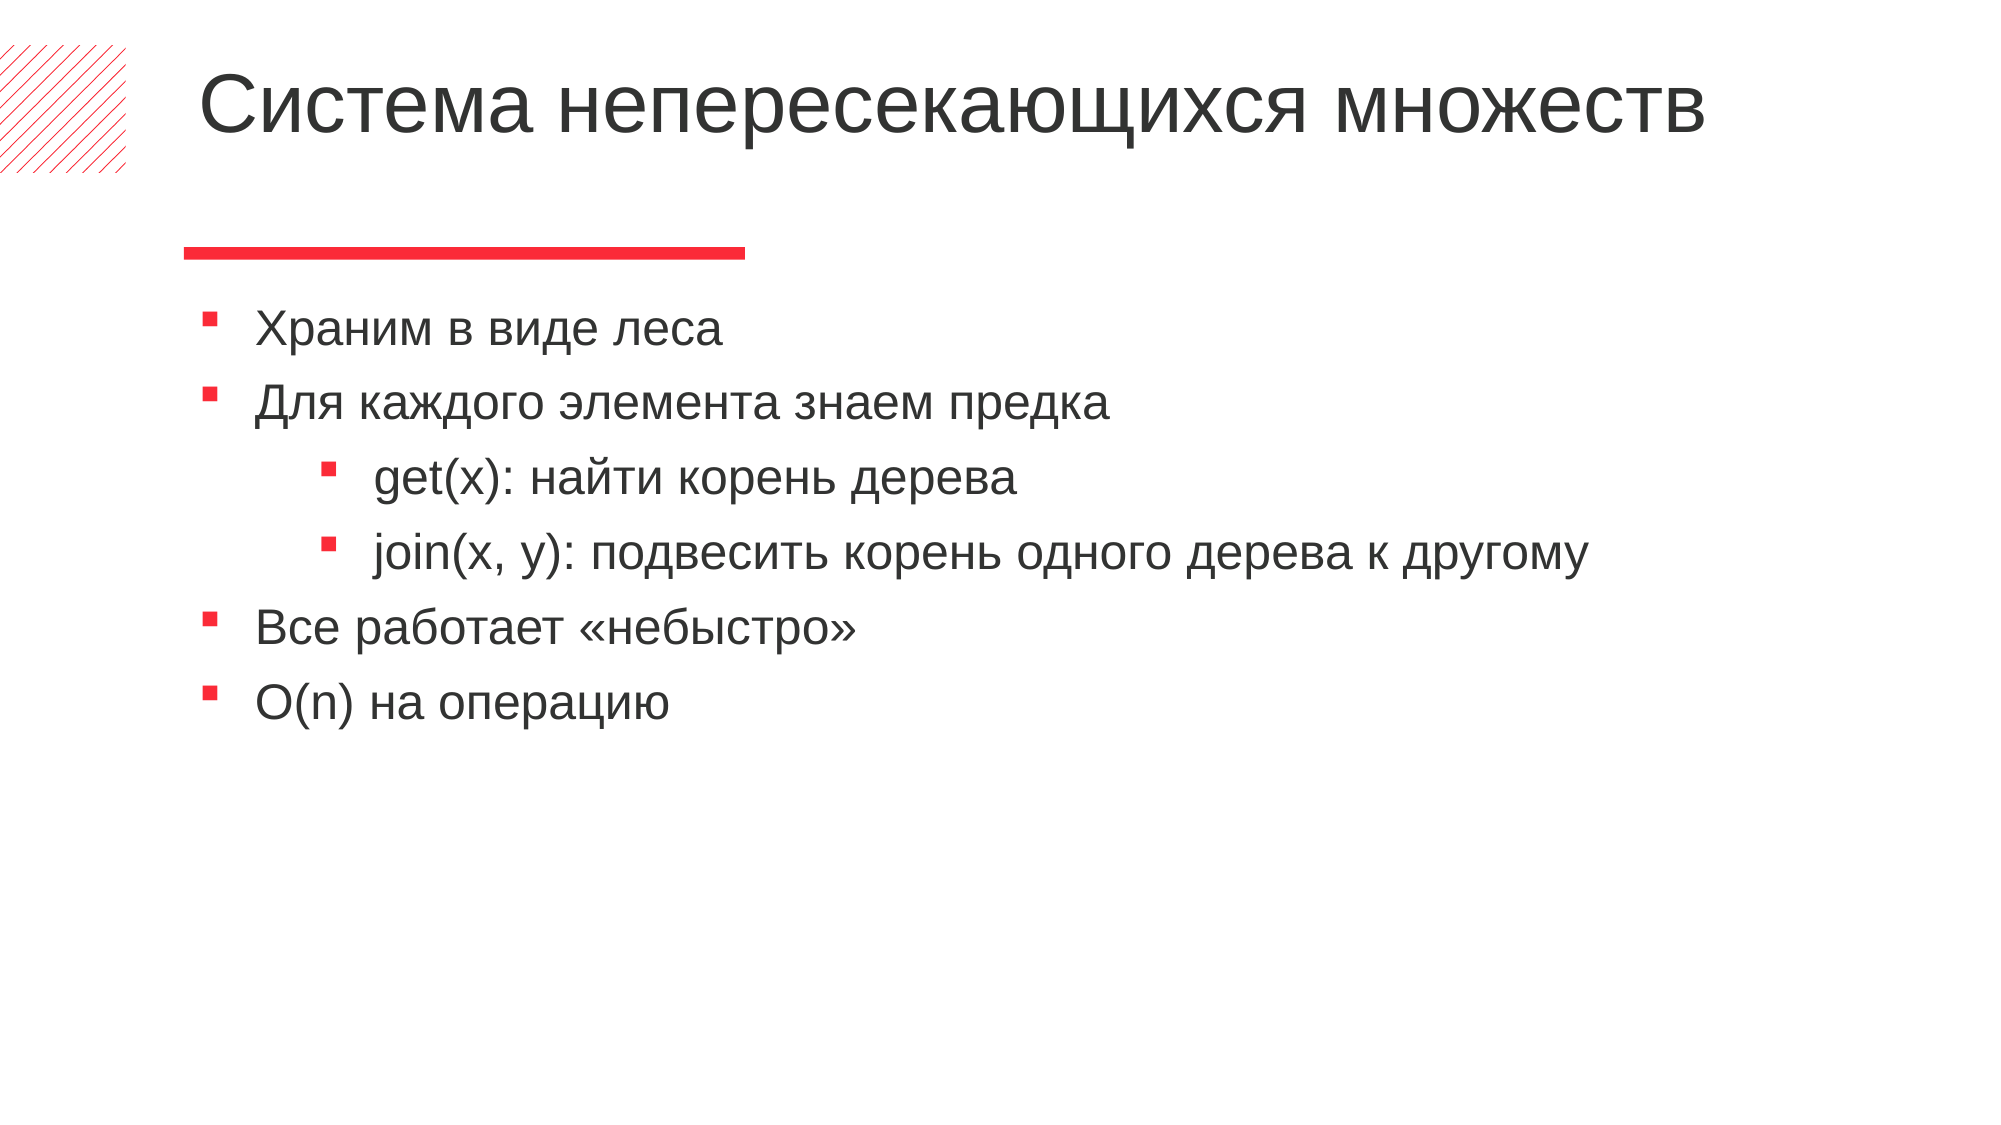

Система непересекающихся множеств
Храним в виде леса
Для каждого элемента знаем предка
get(x): найти корень дерева
join(x, y): подвесить корень одного дерева к другому
Все работает «небыстро»
O(n) на операцию